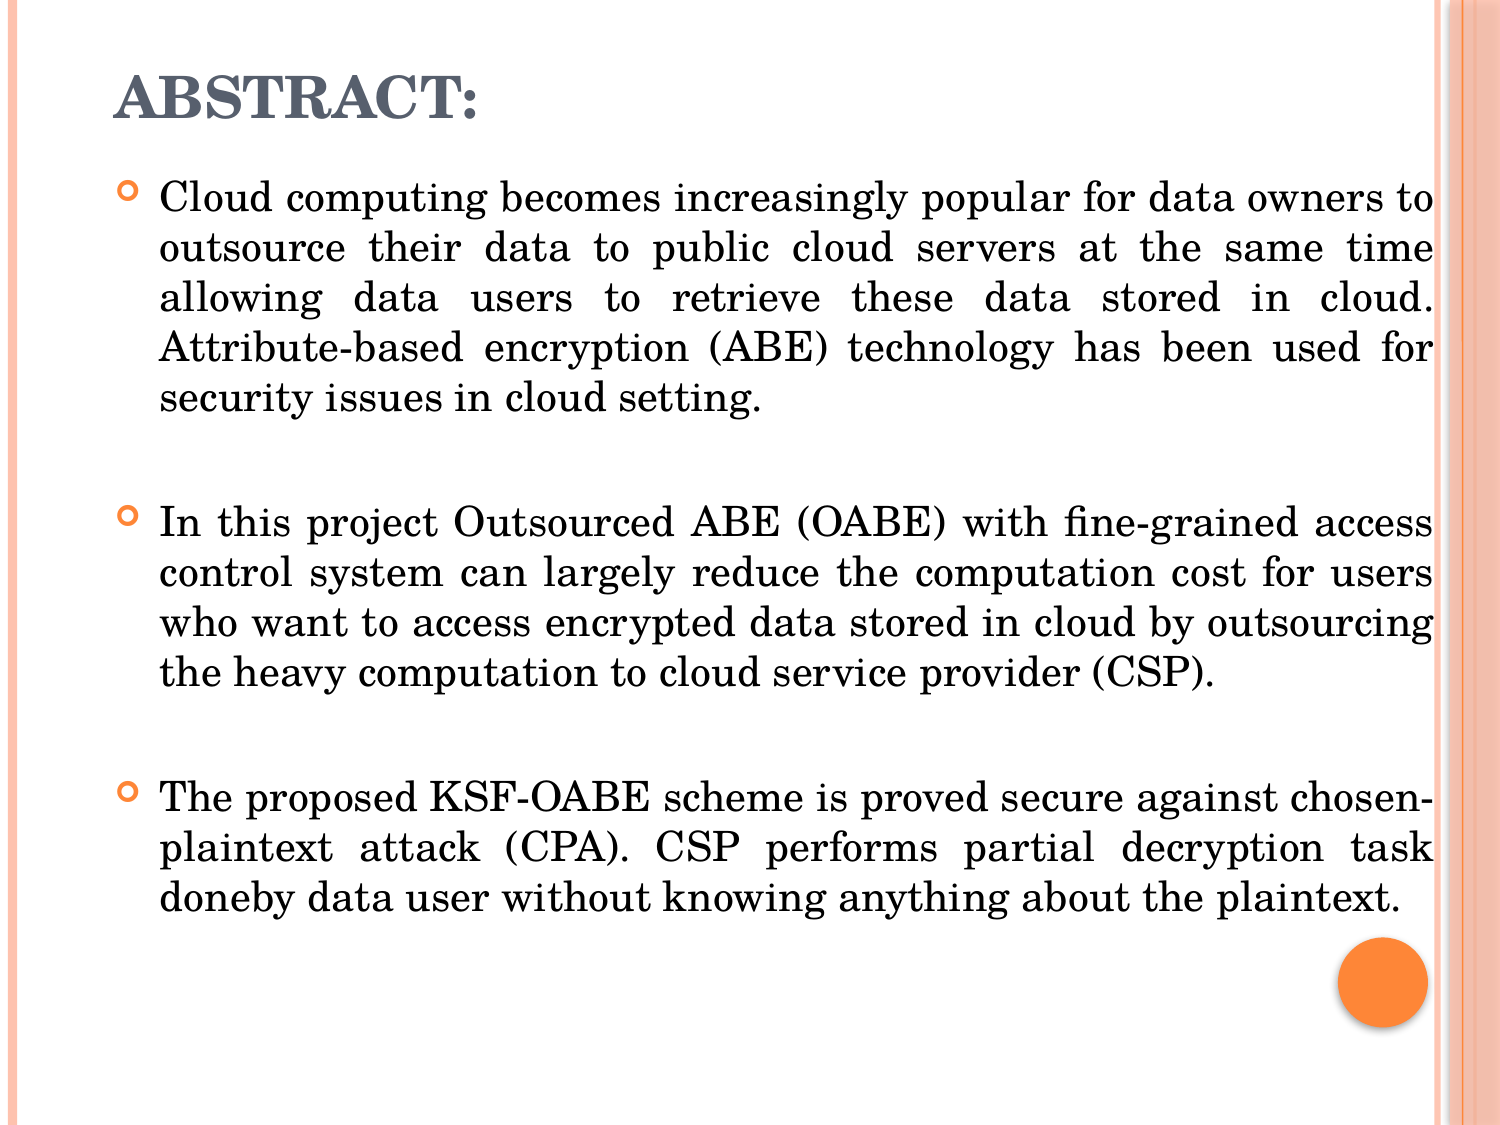

# ABSTRACT:
Cloud computing becomes increasingly popular for data owners to outsource their data to public cloud servers at the same time allowing data users to retrieve these data stored in cloud. Attribute-based encryption (ABE) technology has been used for security issues in cloud setting.

In this project Outsourced ABE (OABE) with fine-grained access control system can largely reduce the computation cost for users who want to access encrypted data stored in cloud by outsourcing the heavy computation to cloud service provider (CSP).

The proposed KSF-OABE scheme is proved secure against chosen-plaintext attack (CPA). CSP performs partial decryption task doneby data user without knowing anything about the plaintext.